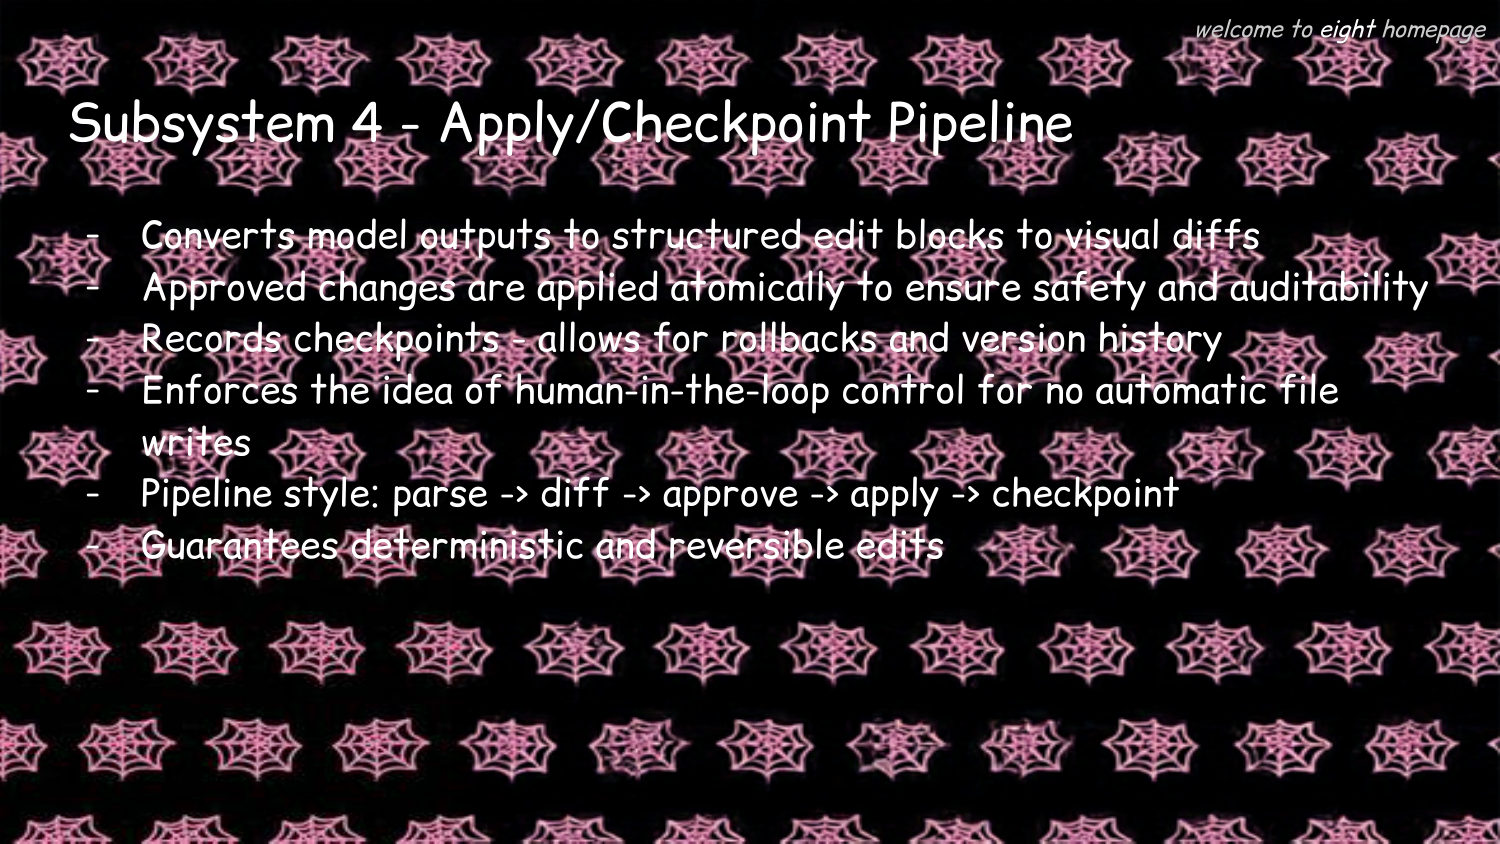

welcome to eight homepage
# Subsystem 4 - Apply/Checkpoint Pipeline
Converts model outputs to structured edit blocks to visual diffs
Approved changes are applied atomically to ensure safety and auditability
Records checkpoints - allows for rollbacks and version history
Enforces the idea of human-in-the-loop control for no automatic file writes
Pipeline style: parse -> diff -> approve -> apply -> checkpoint
Guarantees deterministic and reversible edits